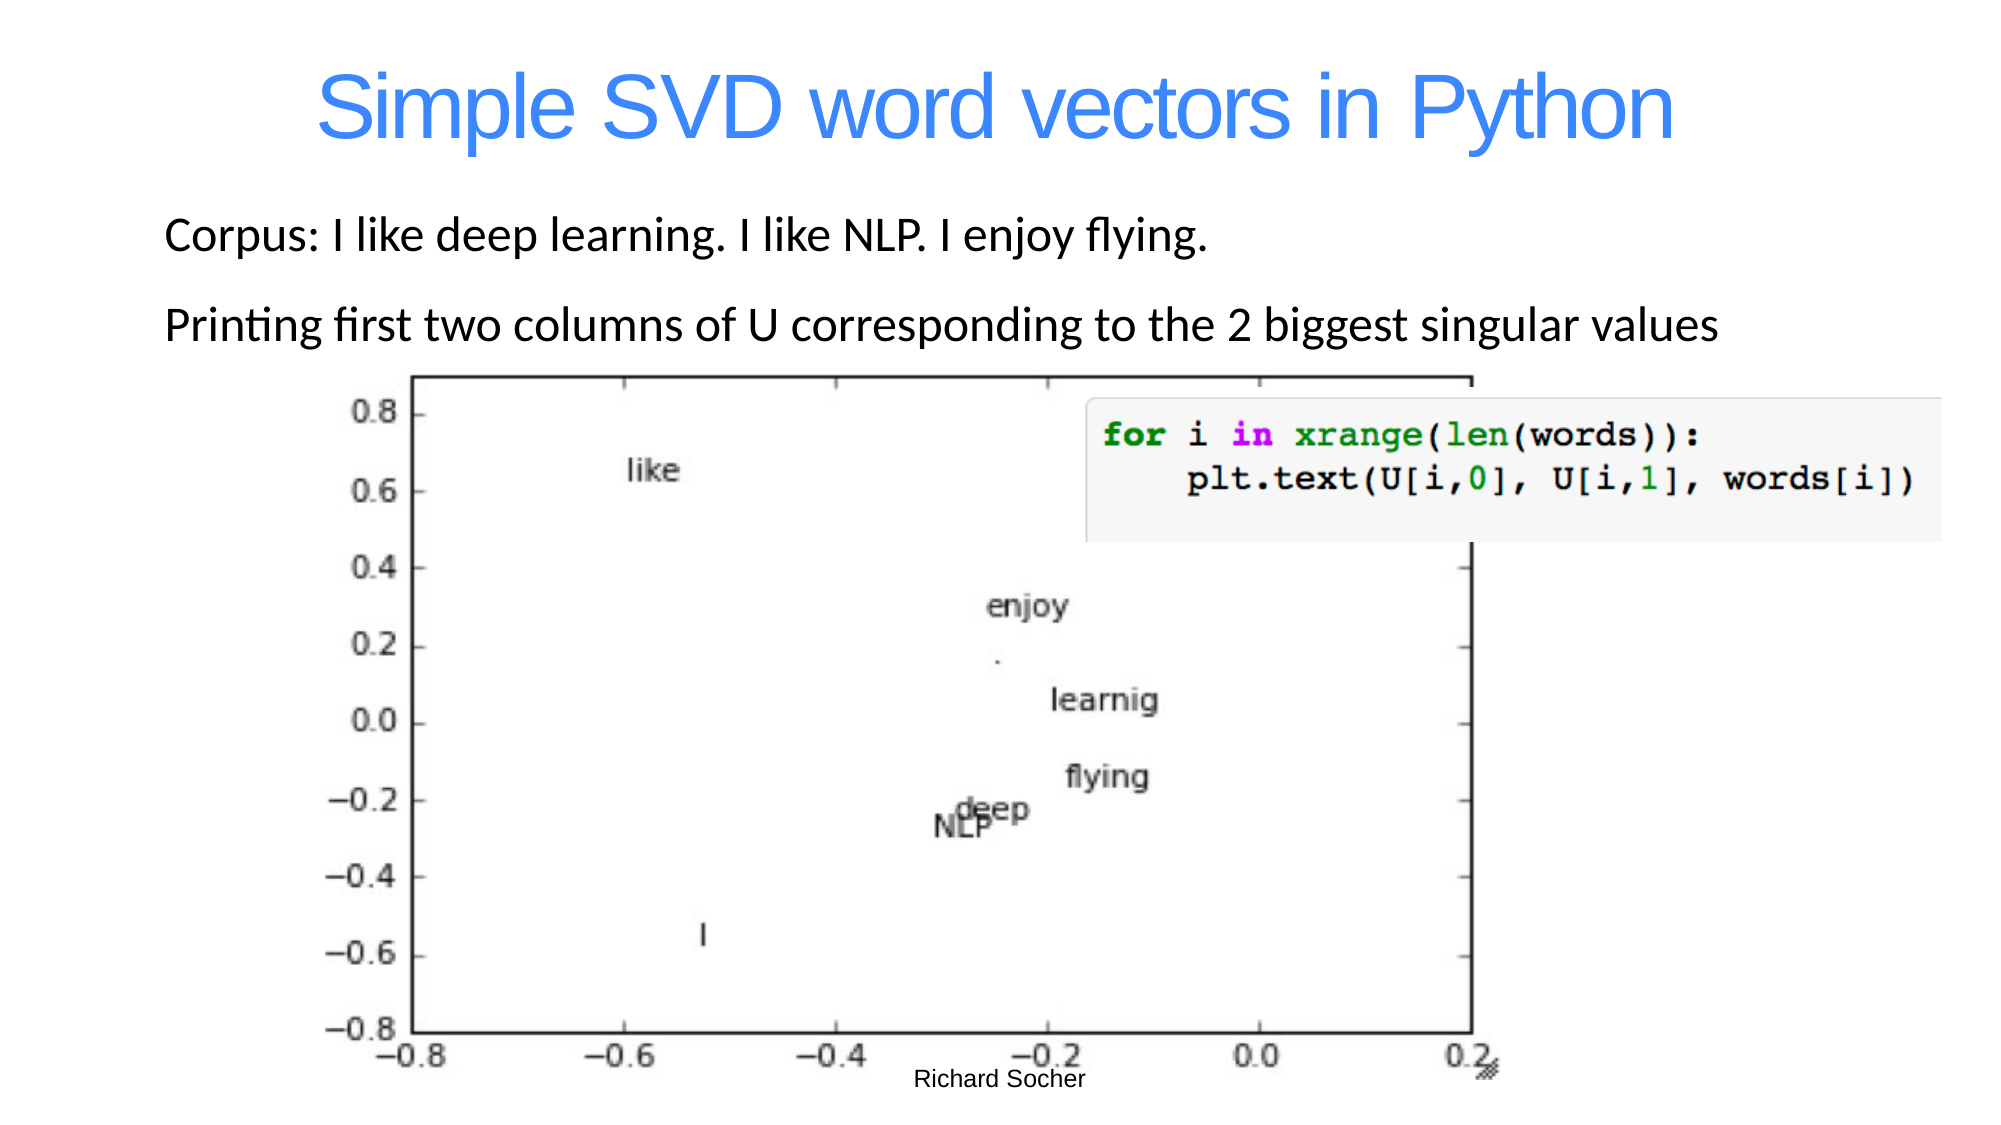

# Simple SVD word vectors in Python
Corpus: I like deep learning. I like NLP. I enjoy ﬂying.
Printing ﬁrst two columns of U corresponding to the 2 biggest singular values

Richard Socher